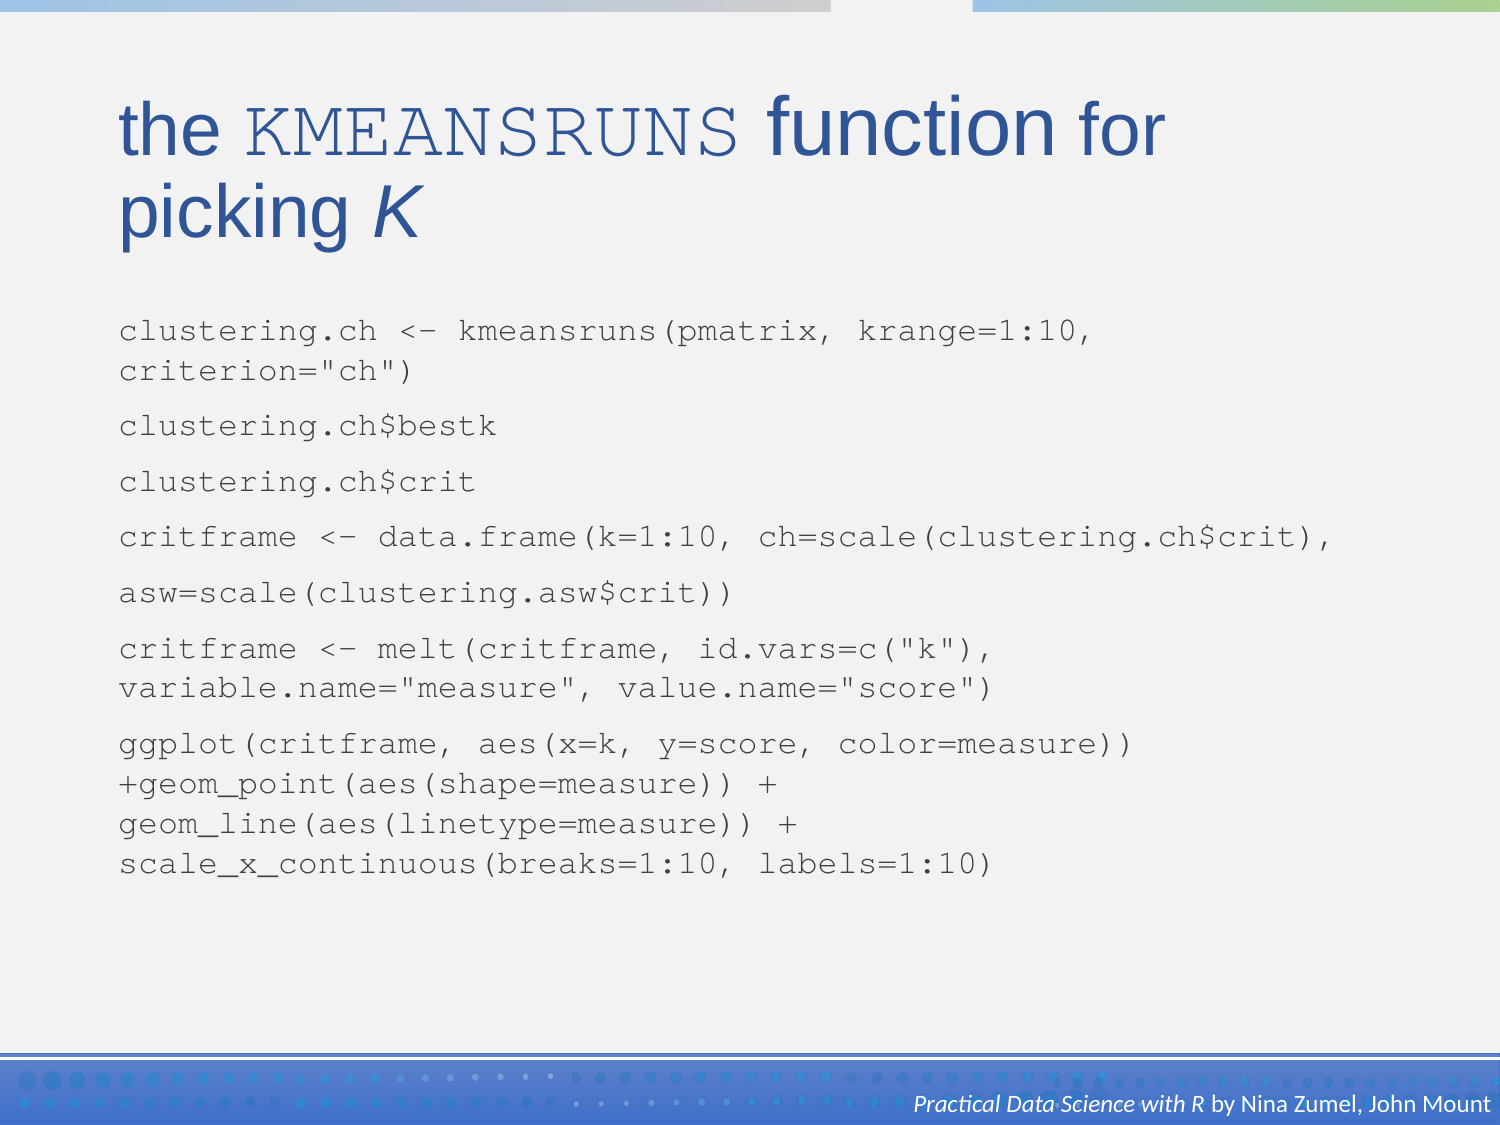

# the KMEANSRUNS function for picking K
clustering.ch <- kmeansruns(pmatrix, krange=1:10, criterion="ch")
clustering.ch$bestk
clustering.ch$crit
critframe <- data.frame(k=1:10, ch=scale(clustering.ch$crit),
asw=scale(clustering.asw$crit))
critframe <- melt(critframe, id.vars=c("k"), variable.name="measure", value.name="score")
ggplot(critframe, aes(x=k, y=score, color=measure)) +geom_point(aes(shape=measure)) + geom_line(aes(linetype=measure)) + scale_x_continuous(breaks=1:10, labels=1:10)
Practical Data Science with R by Nina Zumel, John Mount